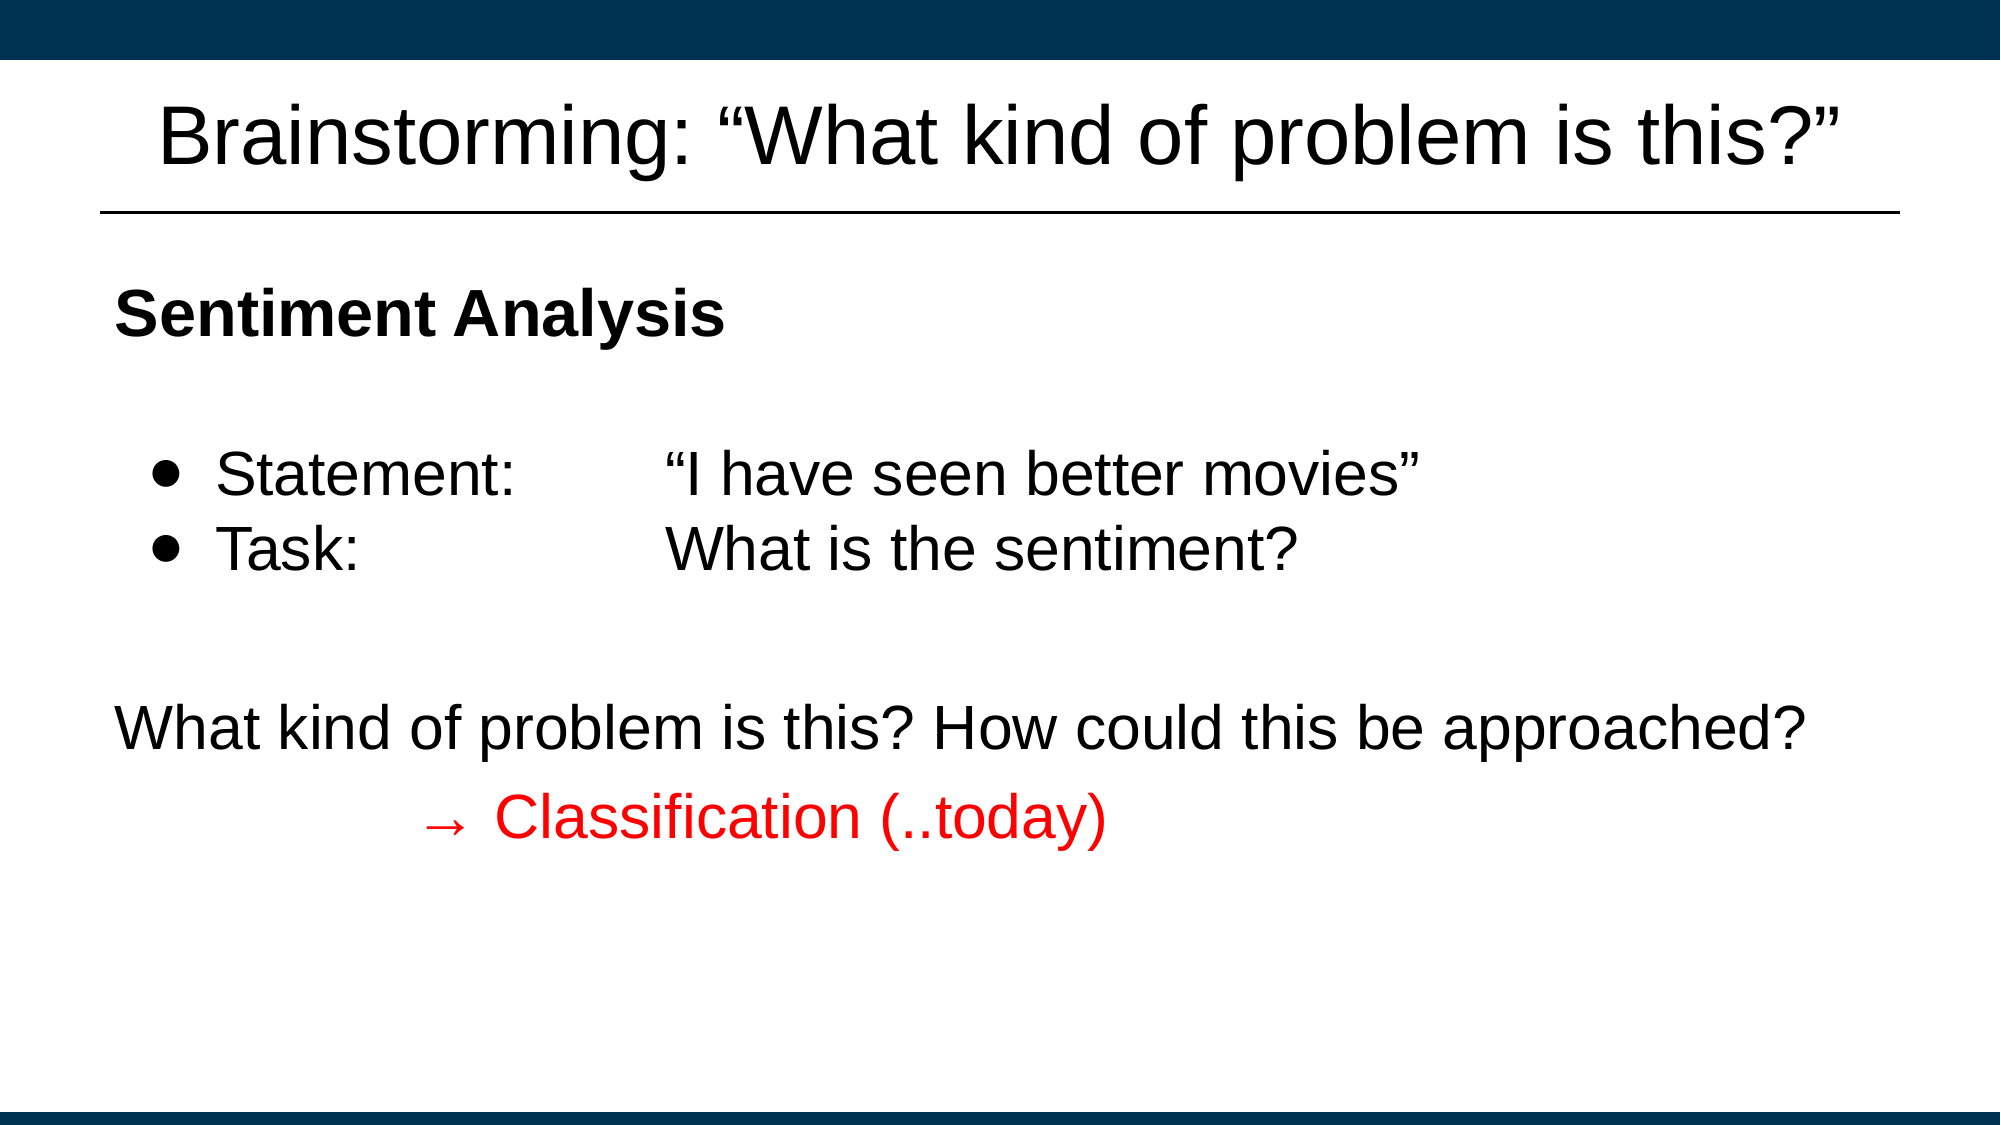

# Brainstorming: “What kind of problem is this?”
Sentiment Analysis

Statement: 	“I have seen better movies”
Task: 		What is the sentiment?

What kind of problem is this? How could this be approached?
→ Classification (..today)